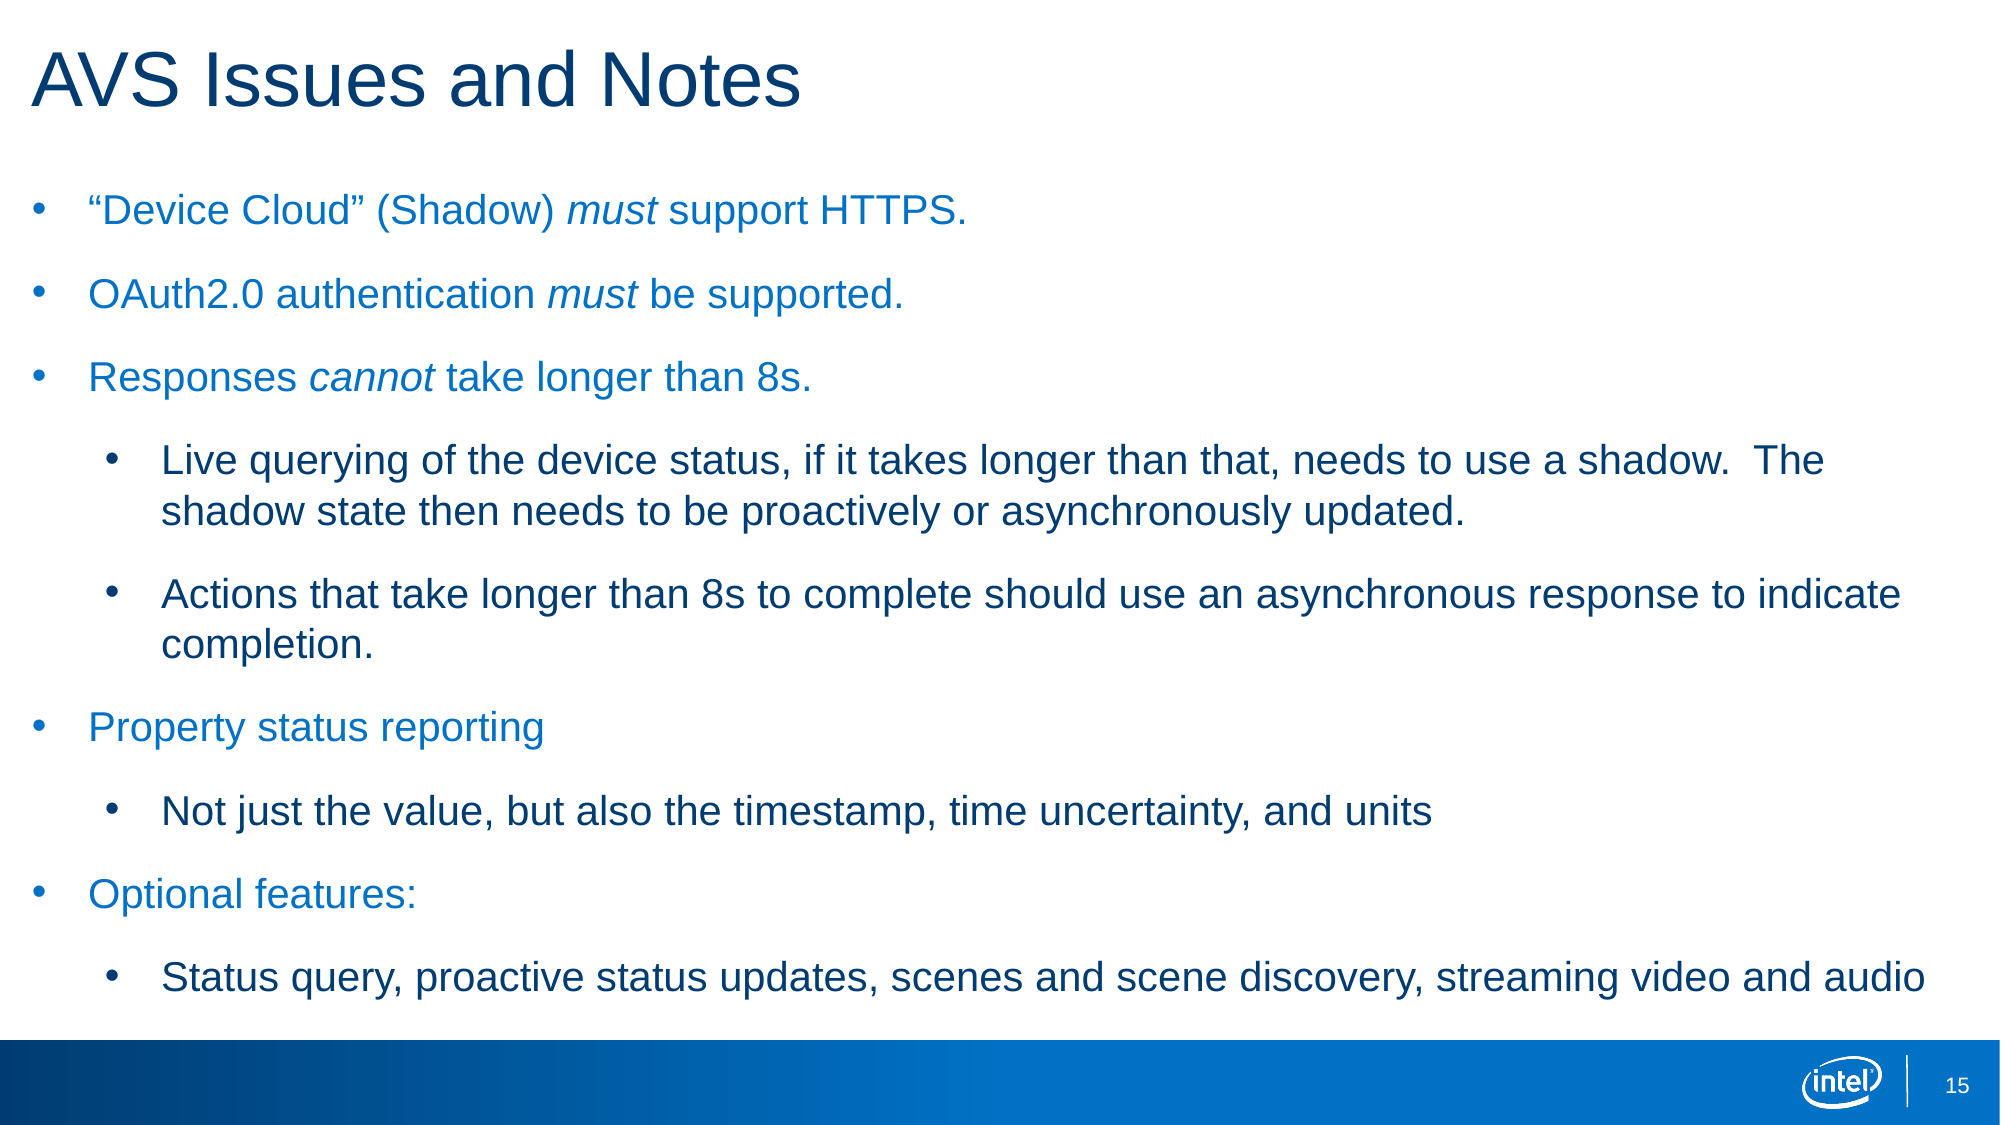

# AVS Issues and Notes
“Device Cloud” (Shadow) must support HTTPS.
OAuth2.0 authentication must be supported.
Responses cannot take longer than 8s.
Live querying of the device status, if it takes longer than that, needs to use a shadow.  The shadow state then needs to be proactively or asynchronously updated.
Actions that take longer than 8s to complete should use an asynchronous response to indicate completion.
Property status reporting
Not just the value, but also the timestamp, time uncertainty, and units
Optional features:
Status query, proactive status updates, scenes and scene discovery, streaming video and audio
15